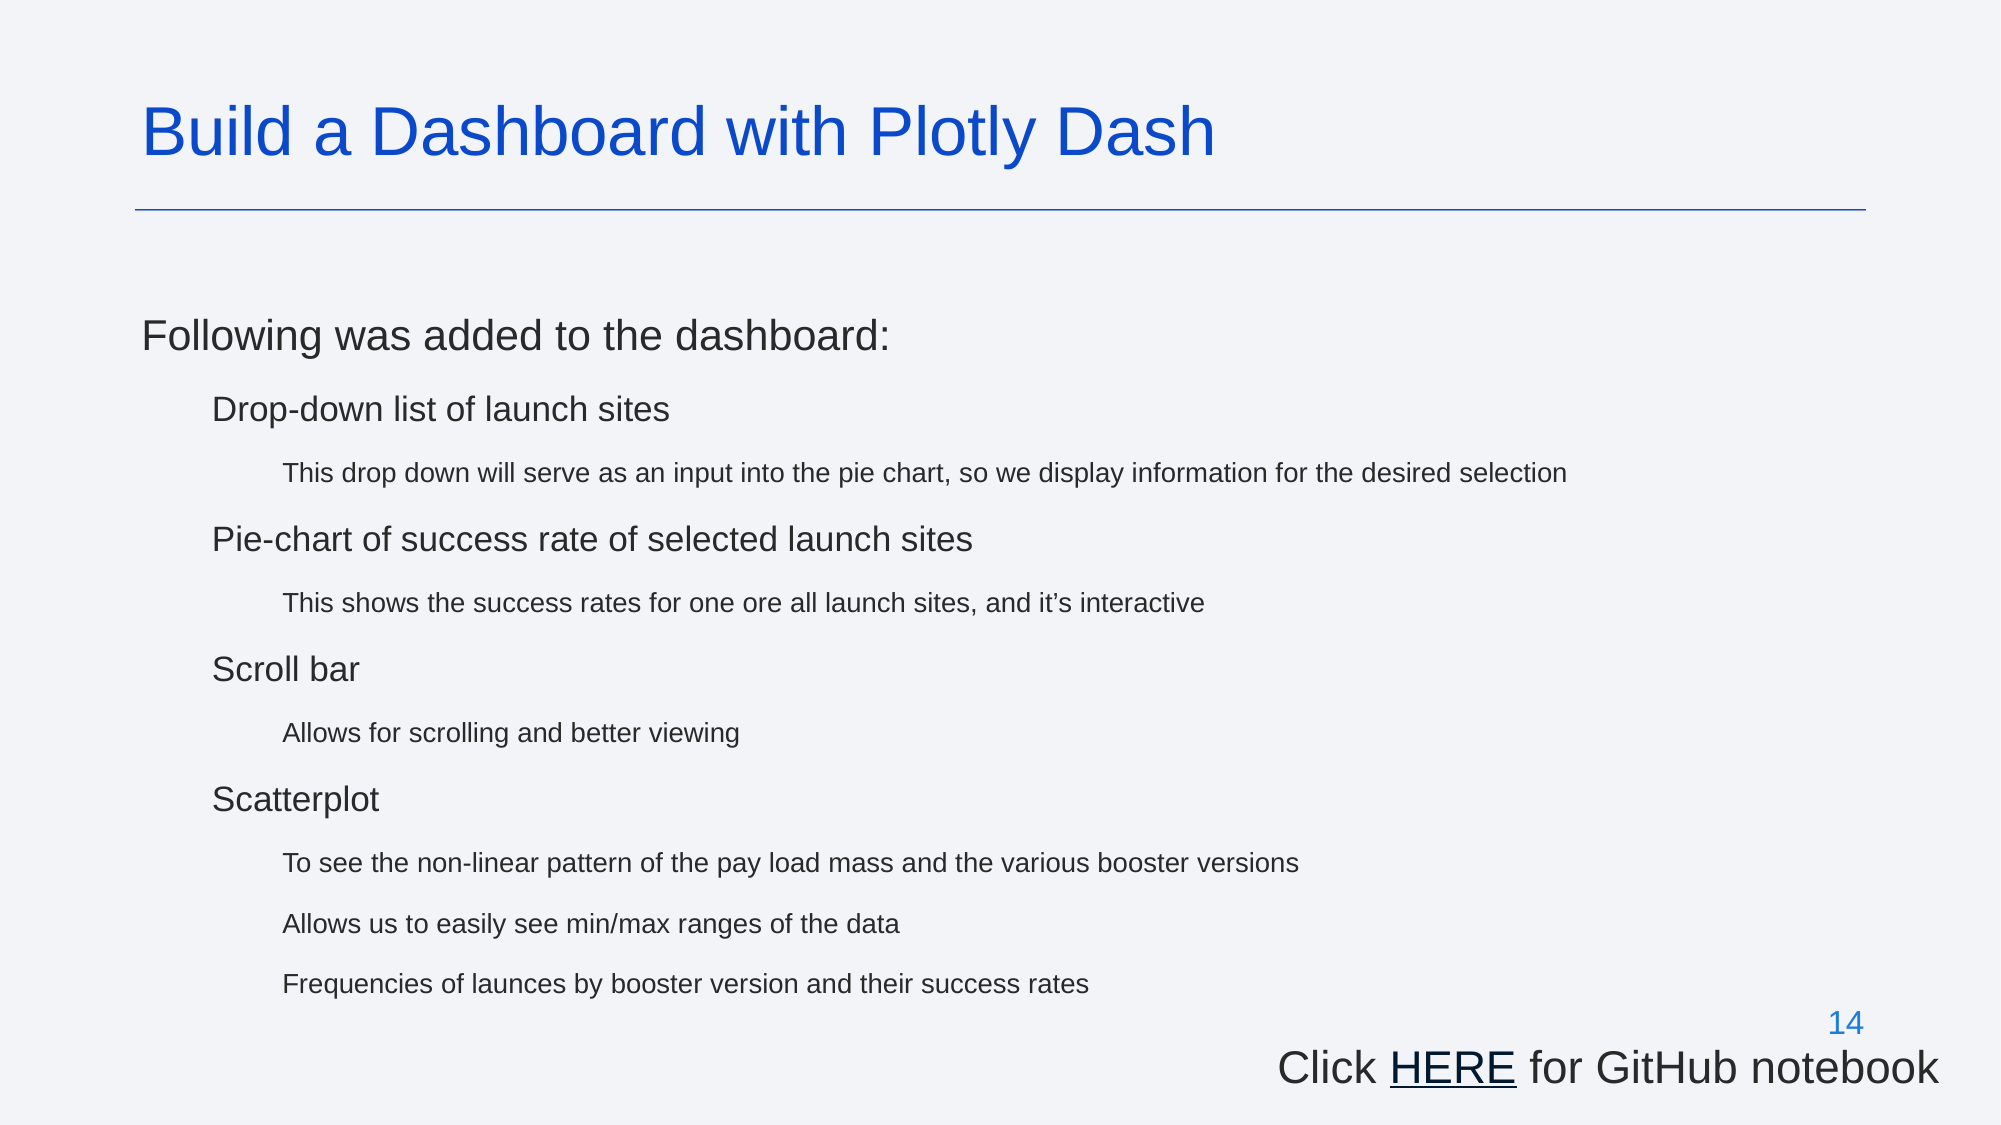

Build a Dashboard with Plotly Dash
Following was added to the dashboard:
Drop-down list of launch sites
This drop down will serve as an input into the pie chart, so we display information for the desired selection
Pie-chart of success rate of selected launch sites
This shows the success rates for one ore all launch sites, and it’s interactive
Scroll bar
Allows for scrolling and better viewing
Scatterplot
To see the non-linear pattern of the pay load mass and the various booster versions
Allows us to easily see min/max ranges of the data
Frequencies of launces by booster version and their success rates

14
Click HERE for GitHub notebook